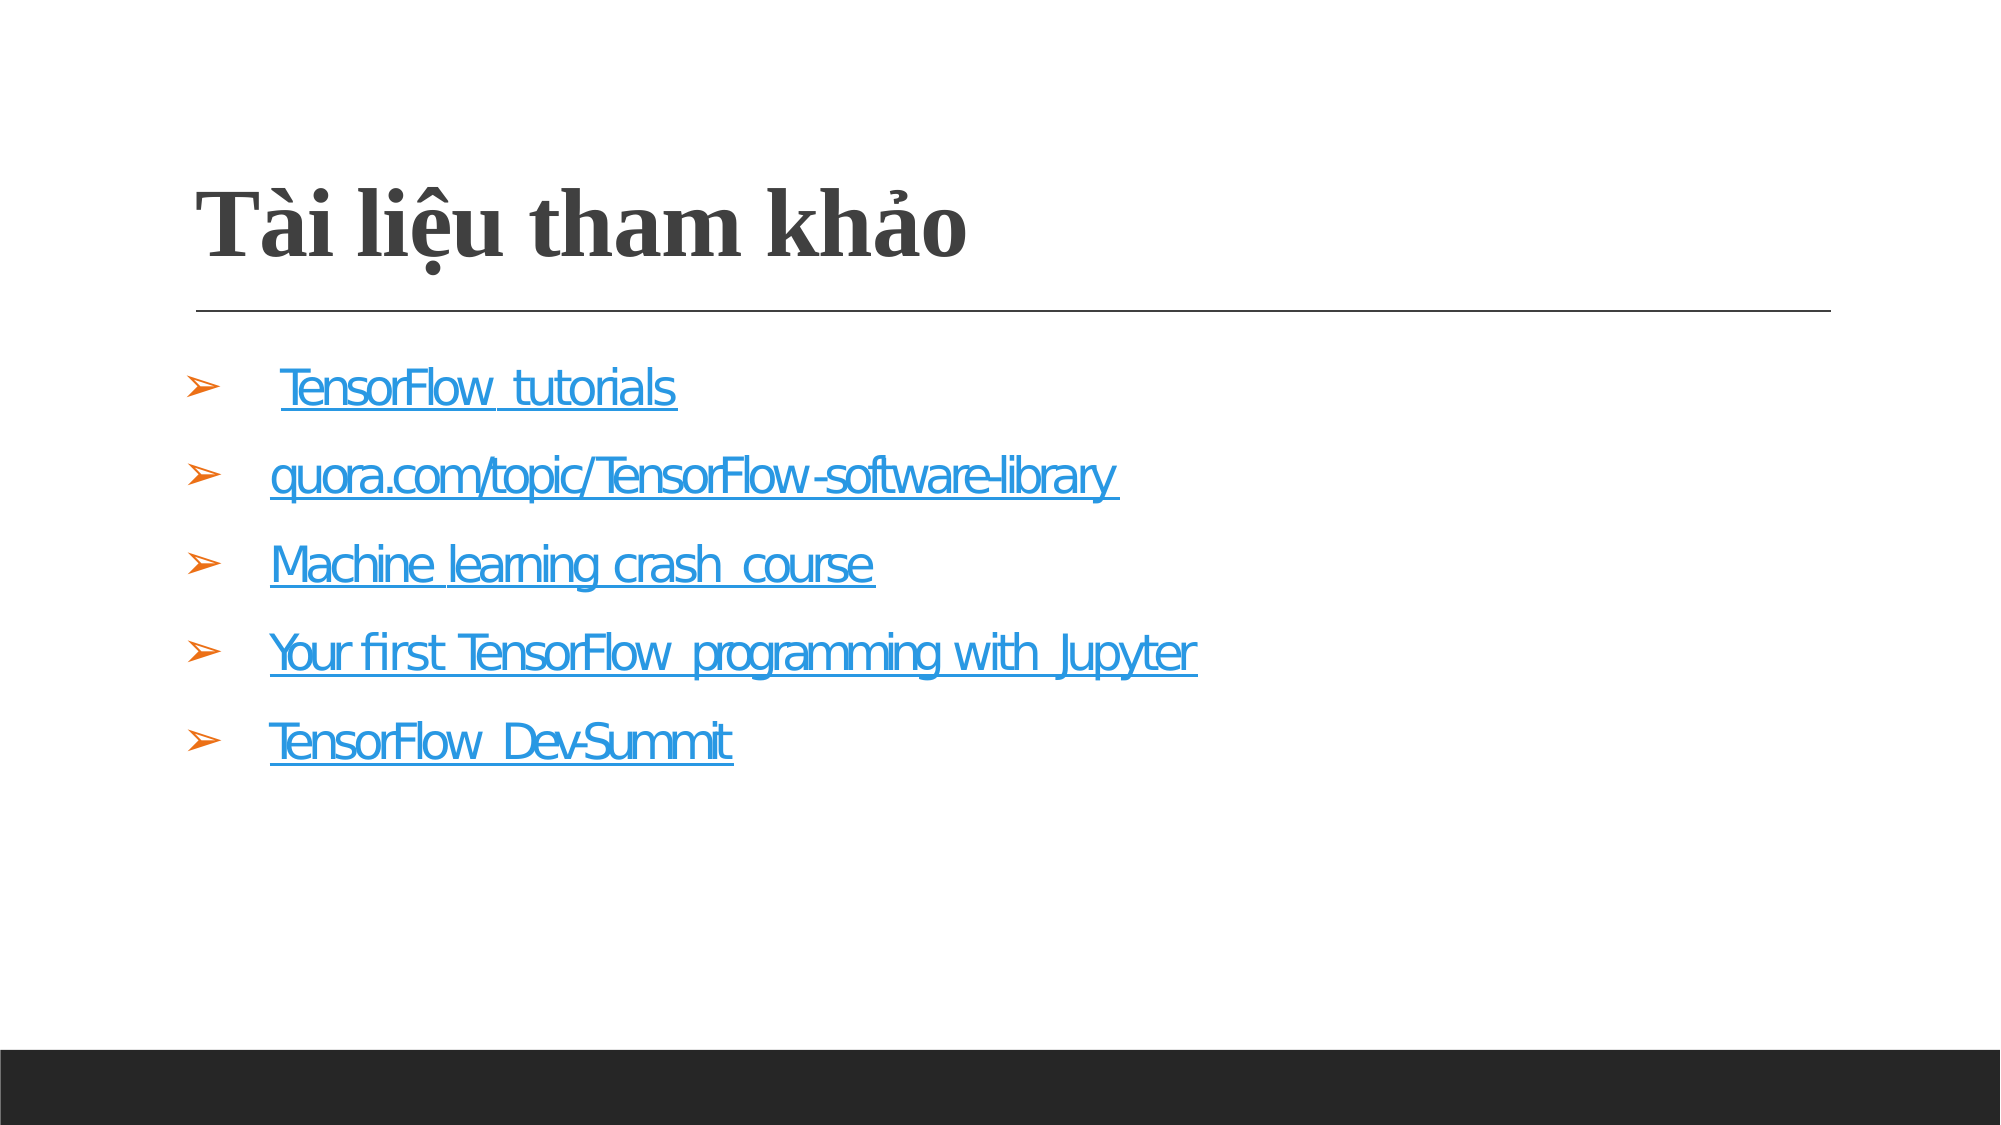

# Tài liệu tham khảo
TensorFlow tutorials
quora.com/topic/TensorFlow-software-library
Machine learning crash course
Your first TensorFlow programming with Jupyter
TensorFlow Dev-Summit 2018